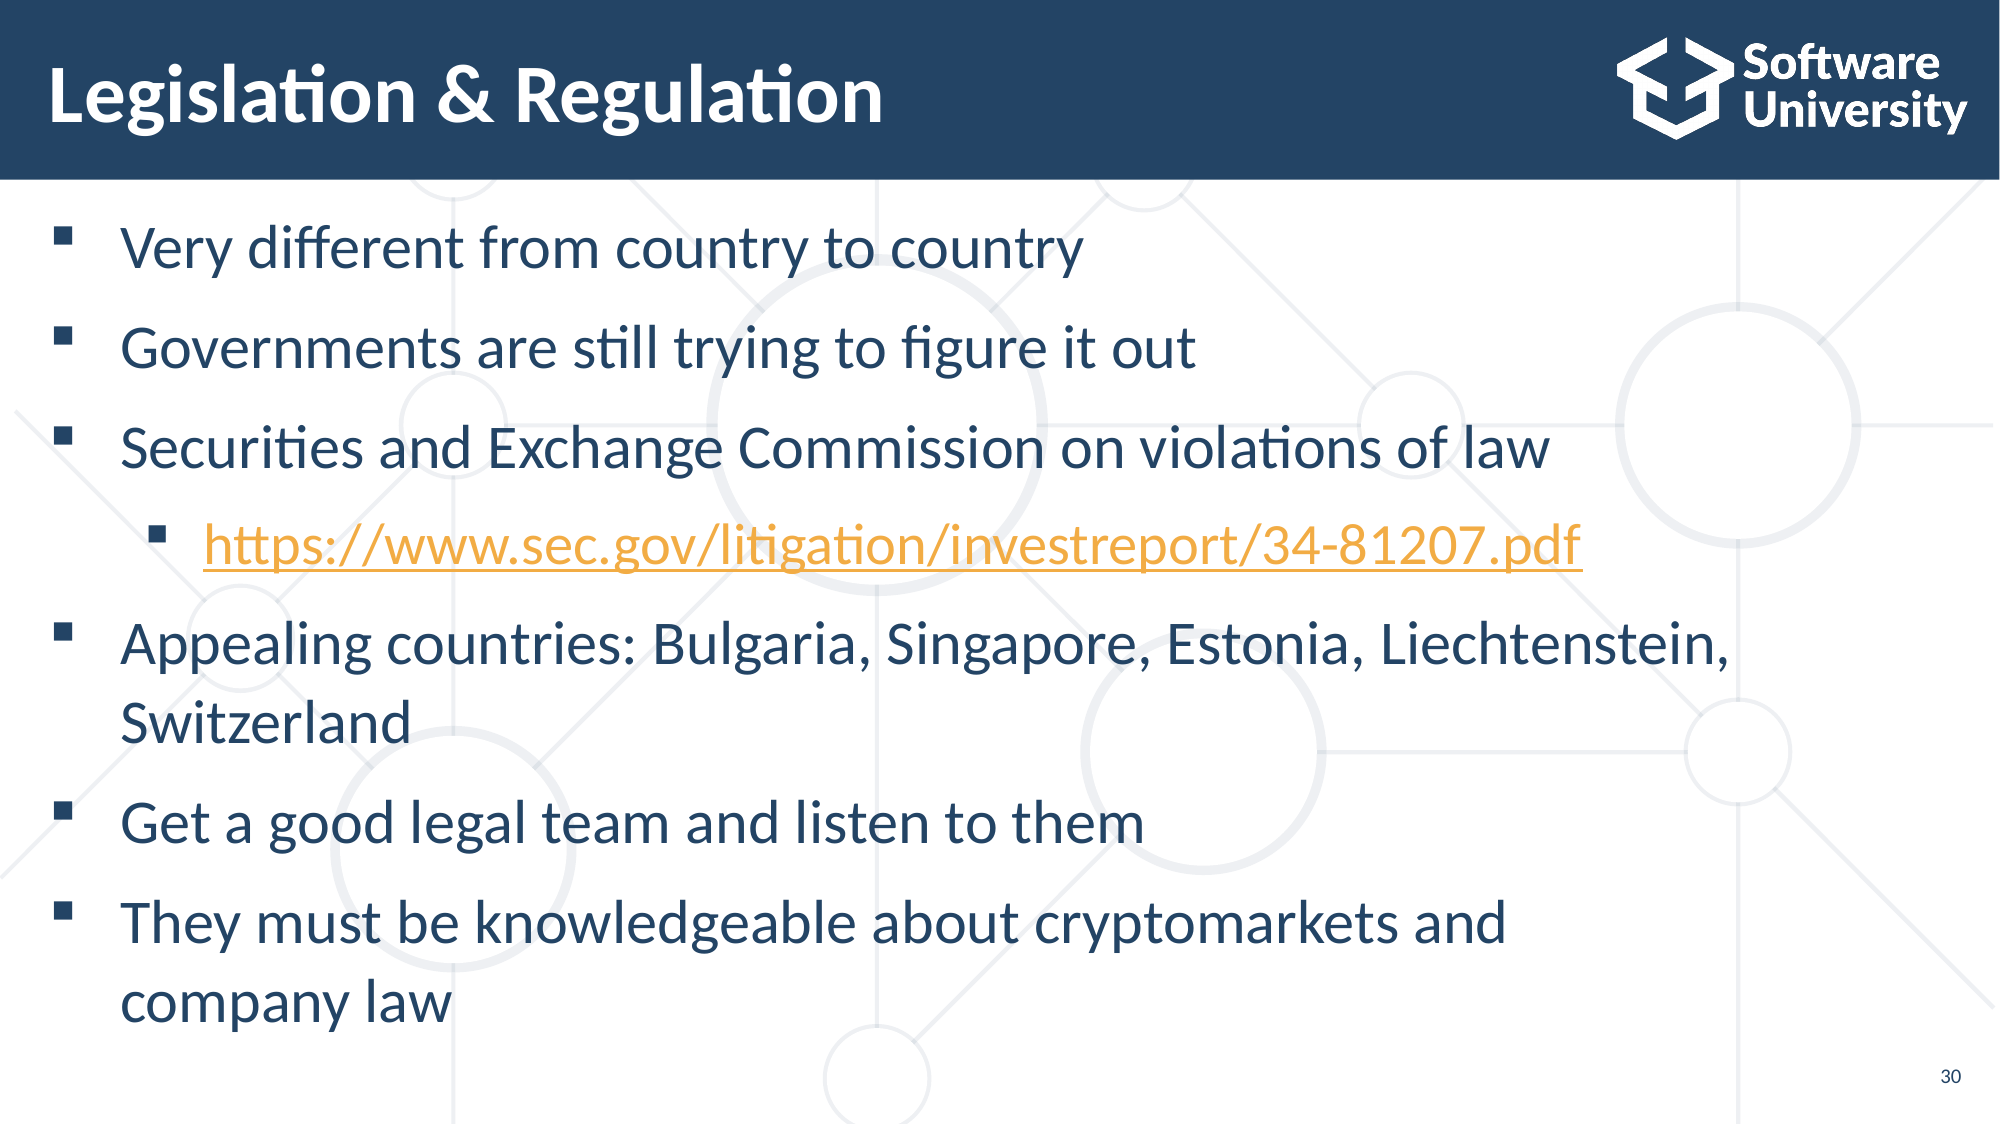

# Legislation & Regulation
Very different from country to country
Governments are still trying to figure it out
Securities and Exchange Commission on violations of law
https://www.sec.gov/litigation/investreport/34-81207.pdf
Appealing countries: Bulgaria, Singapore, Estonia, Liechtenstein,
Switzerland
Get a good legal team and listen to them
They must be knowledgeable about cryptomarkets and
company law
30